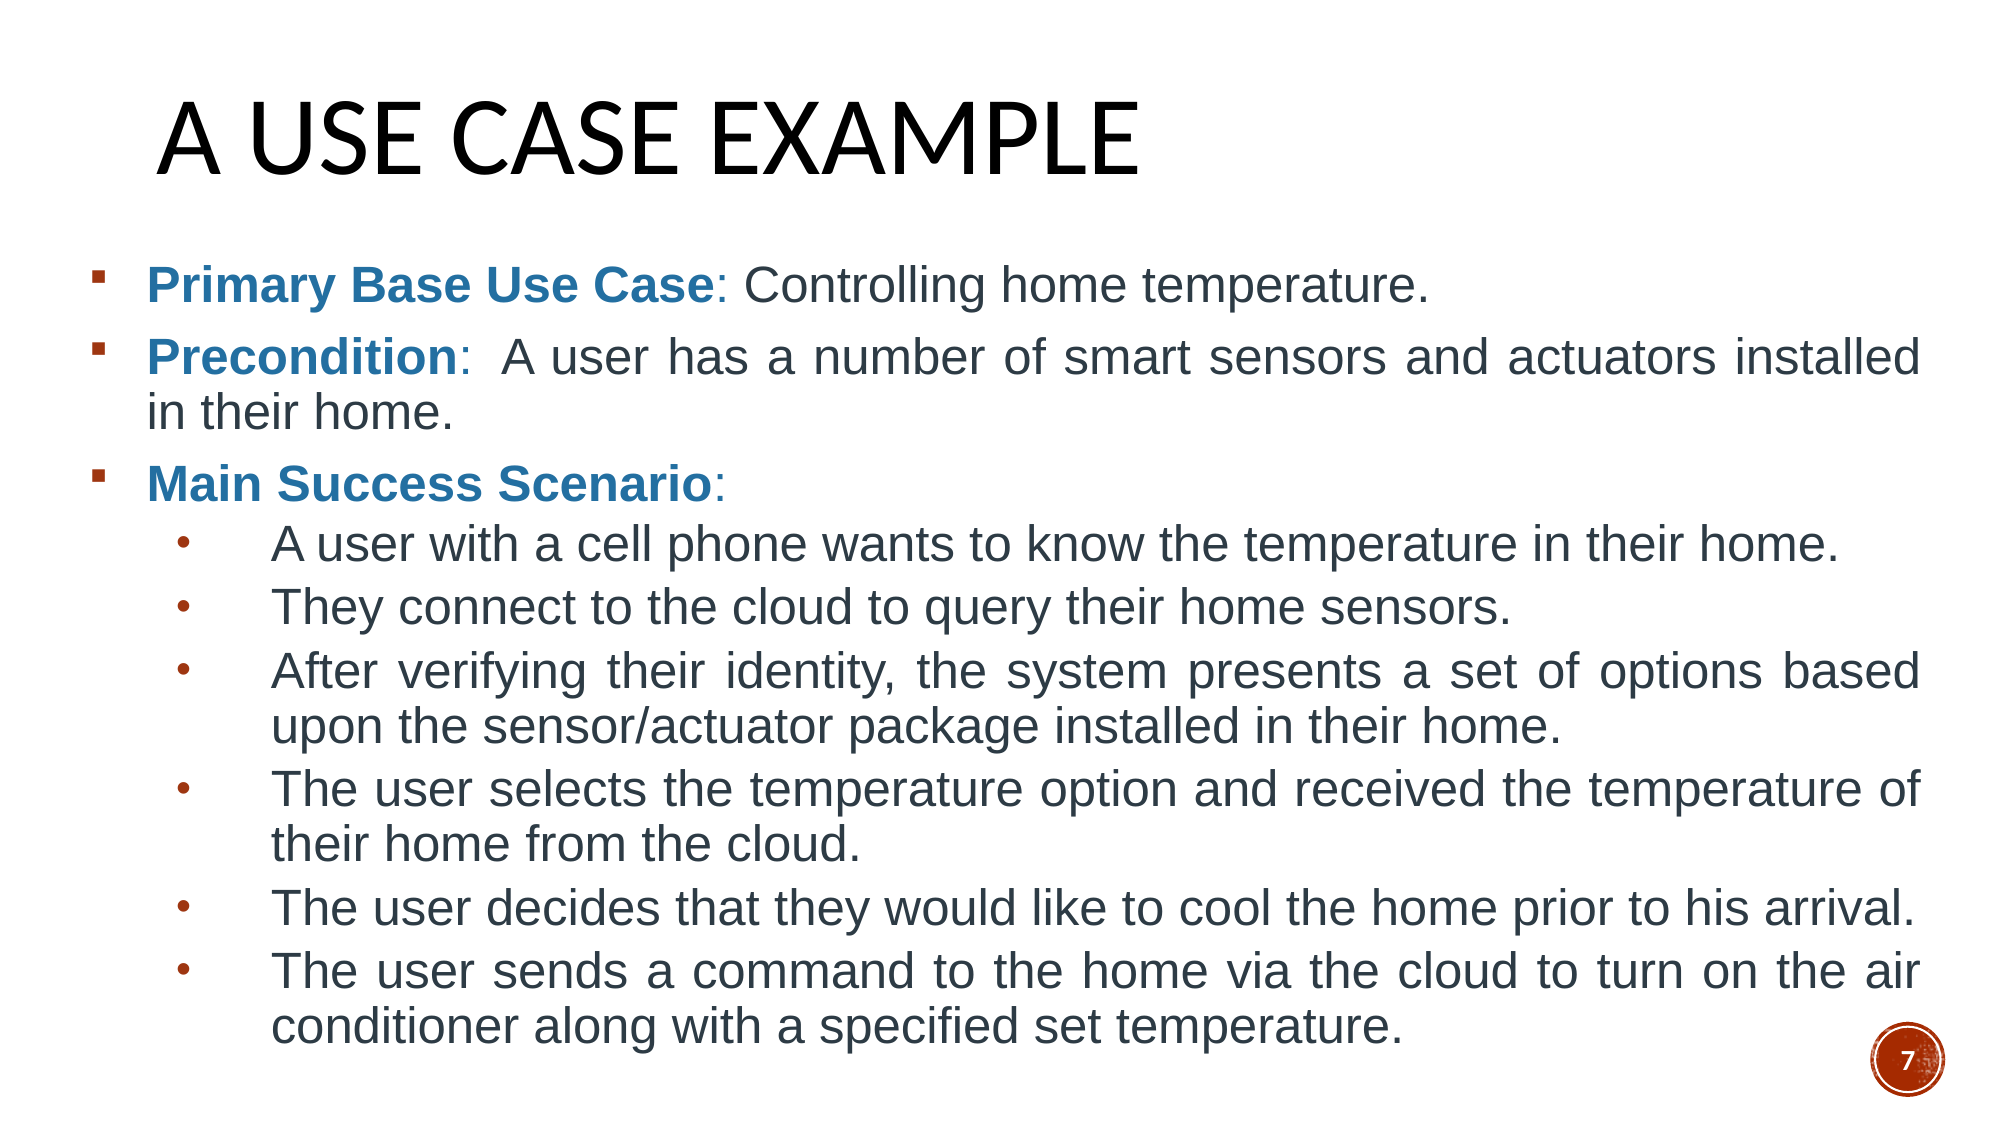

# A Use Case Example
Primary Base Use Case: Controlling home temperature.
Precondition:  A user has a number of smart sensors and actuators installed in their home.
Main Success Scenario:
A user with a cell phone wants to know the temperature in their home.
They connect to the cloud to query their home sensors.
After verifying their identity, the system presents a set of options based upon the sensor/actuator package installed in their home.
The user selects the temperature option and received the temperature of their home from the cloud.
The user decides that they would like to cool the home prior to his arrival.
The user sends a command to the home via the cloud to turn on the air conditioner along with a specified set temperature.

7